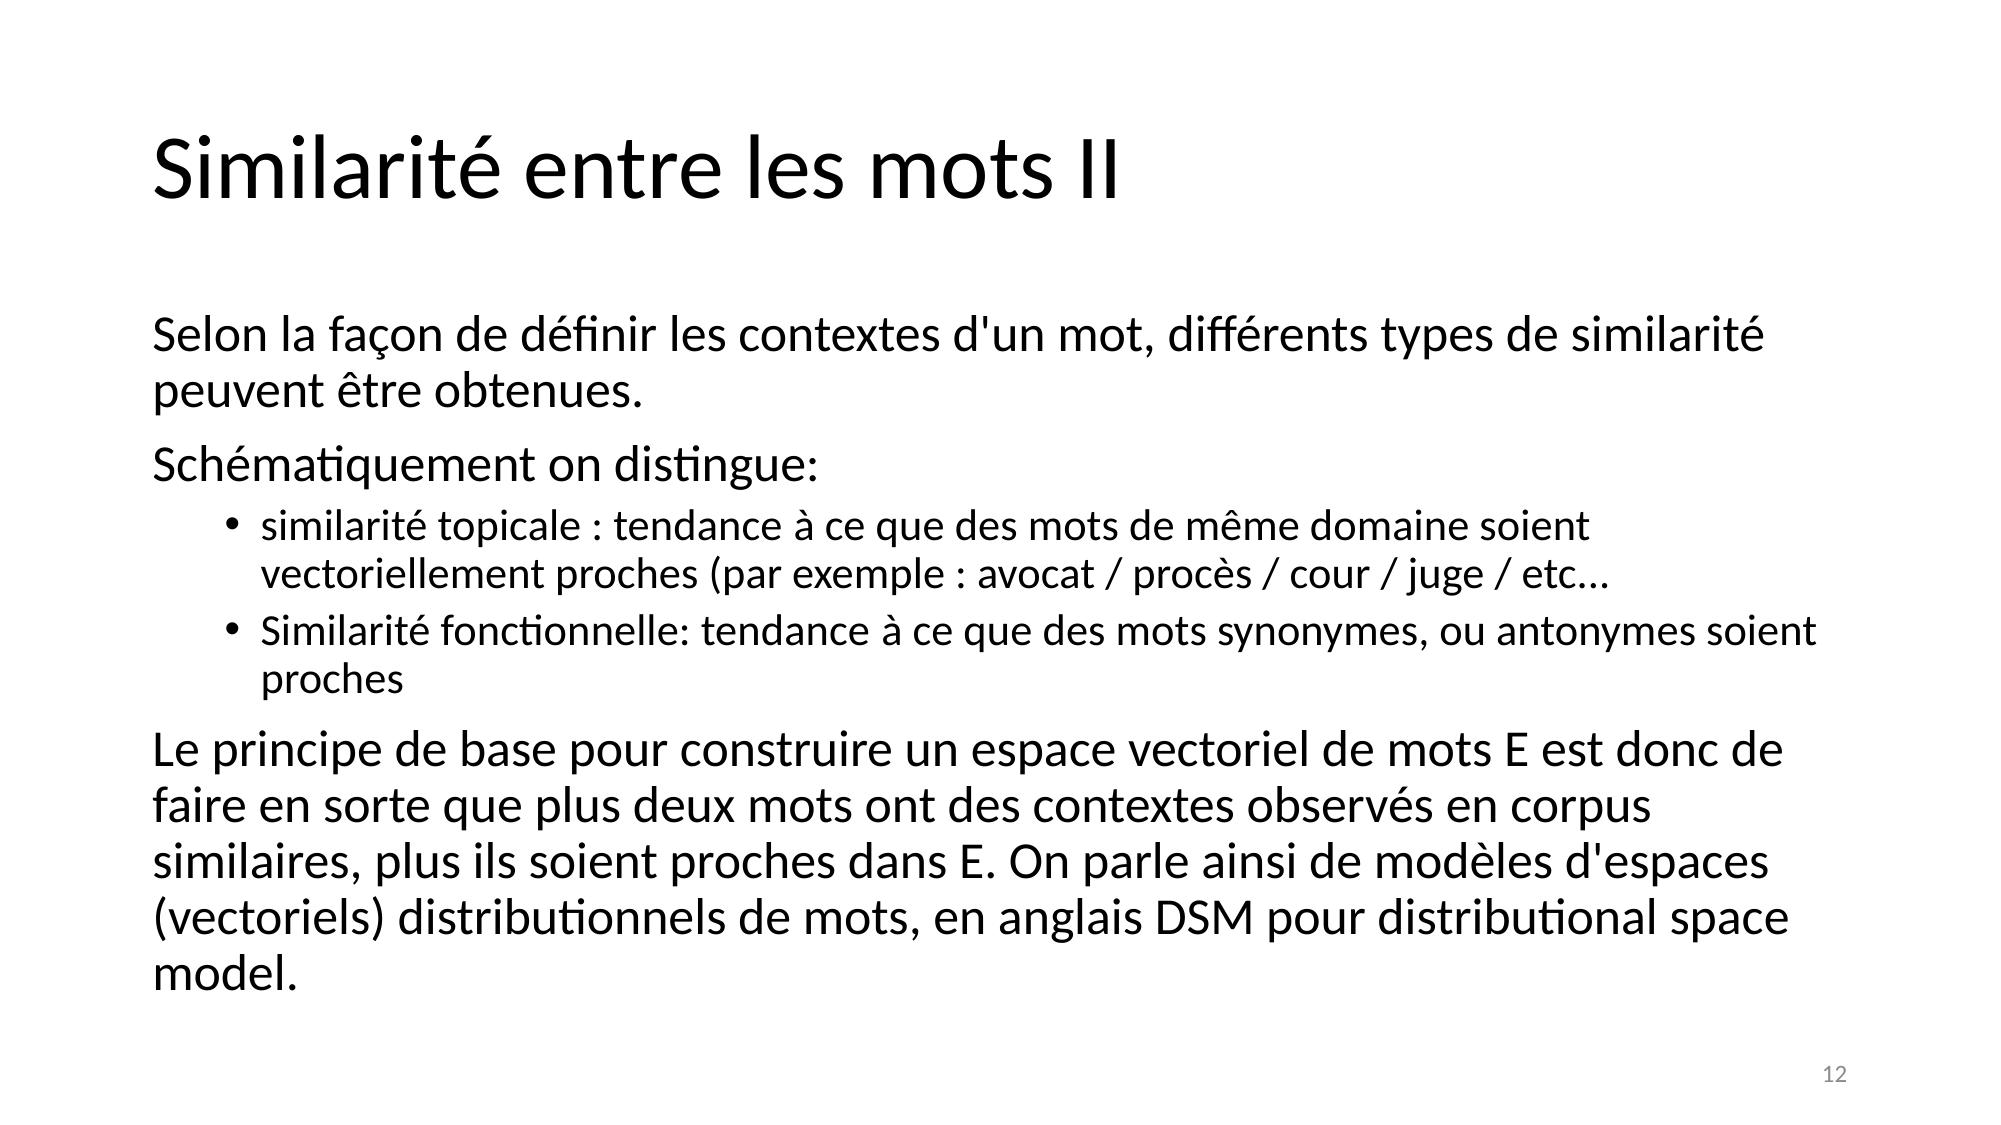

# Similarité entre les mots II
Selon la façon de définir les contextes d'un mot, différents types de similarité peuvent être obtenues.
Schématiquement on distingue:
similarité topicale : tendance à ce que des mots de même domaine soient vectoriellement proches (par exemple : avocat / procès / cour / juge / etc...
Similarité fonctionnelle: tendance à ce que des mots synonymes, ou antonymes soient proches
Le principe de base pour construire un espace vectoriel de mots E est donc de faire en sorte que plus deux mots ont des contextes observés en corpus similaires, plus ils soient proches dans E. On parle ainsi de modèles d'espaces (vectoriels) distributionnels de mots, en anglais DSM pour distributional space model.

12